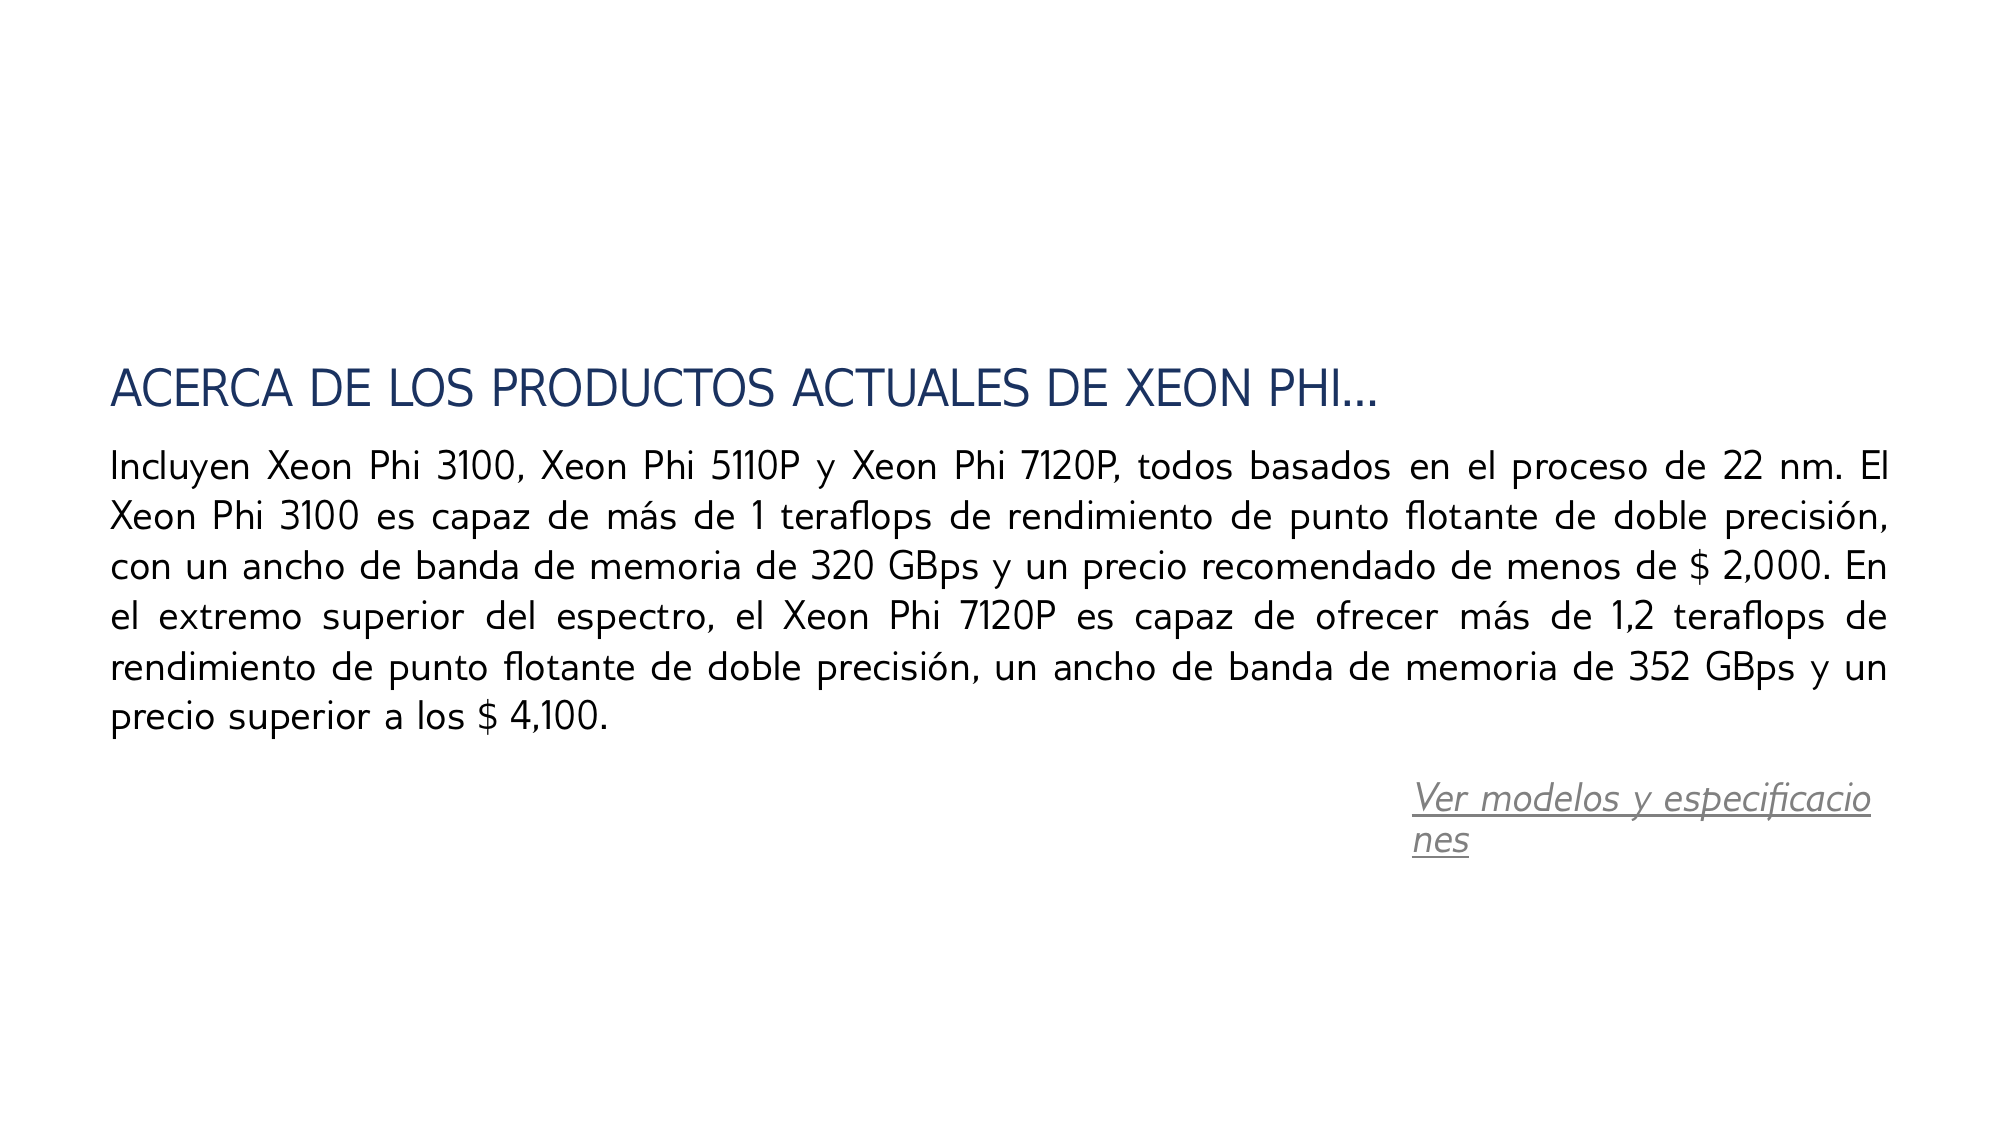

ACERCA DE LOS PRODUCTOS ACTUALES DE XEON PHI…
Incluyen Xeon Phi 3100, Xeon Phi 5110P y Xeon Phi 7120P, todos basados ​​en el proceso de 22 nm. El Xeon Phi 3100 es capaz de más de 1 teraflops de rendimiento de punto flotante de doble precisión, con un ancho de banda de memoria de 320 GBps y un precio recomendado de menos de $ 2,000. En el extremo superior del espectro, el Xeon Phi 7120P es capaz de ofrecer más de 1,2 teraflops de rendimiento de punto flotante de doble precisión, un ancho de banda de memoria de 352 GBps y un precio superior a los $ 4,100.
Ver modelos y especificaciones